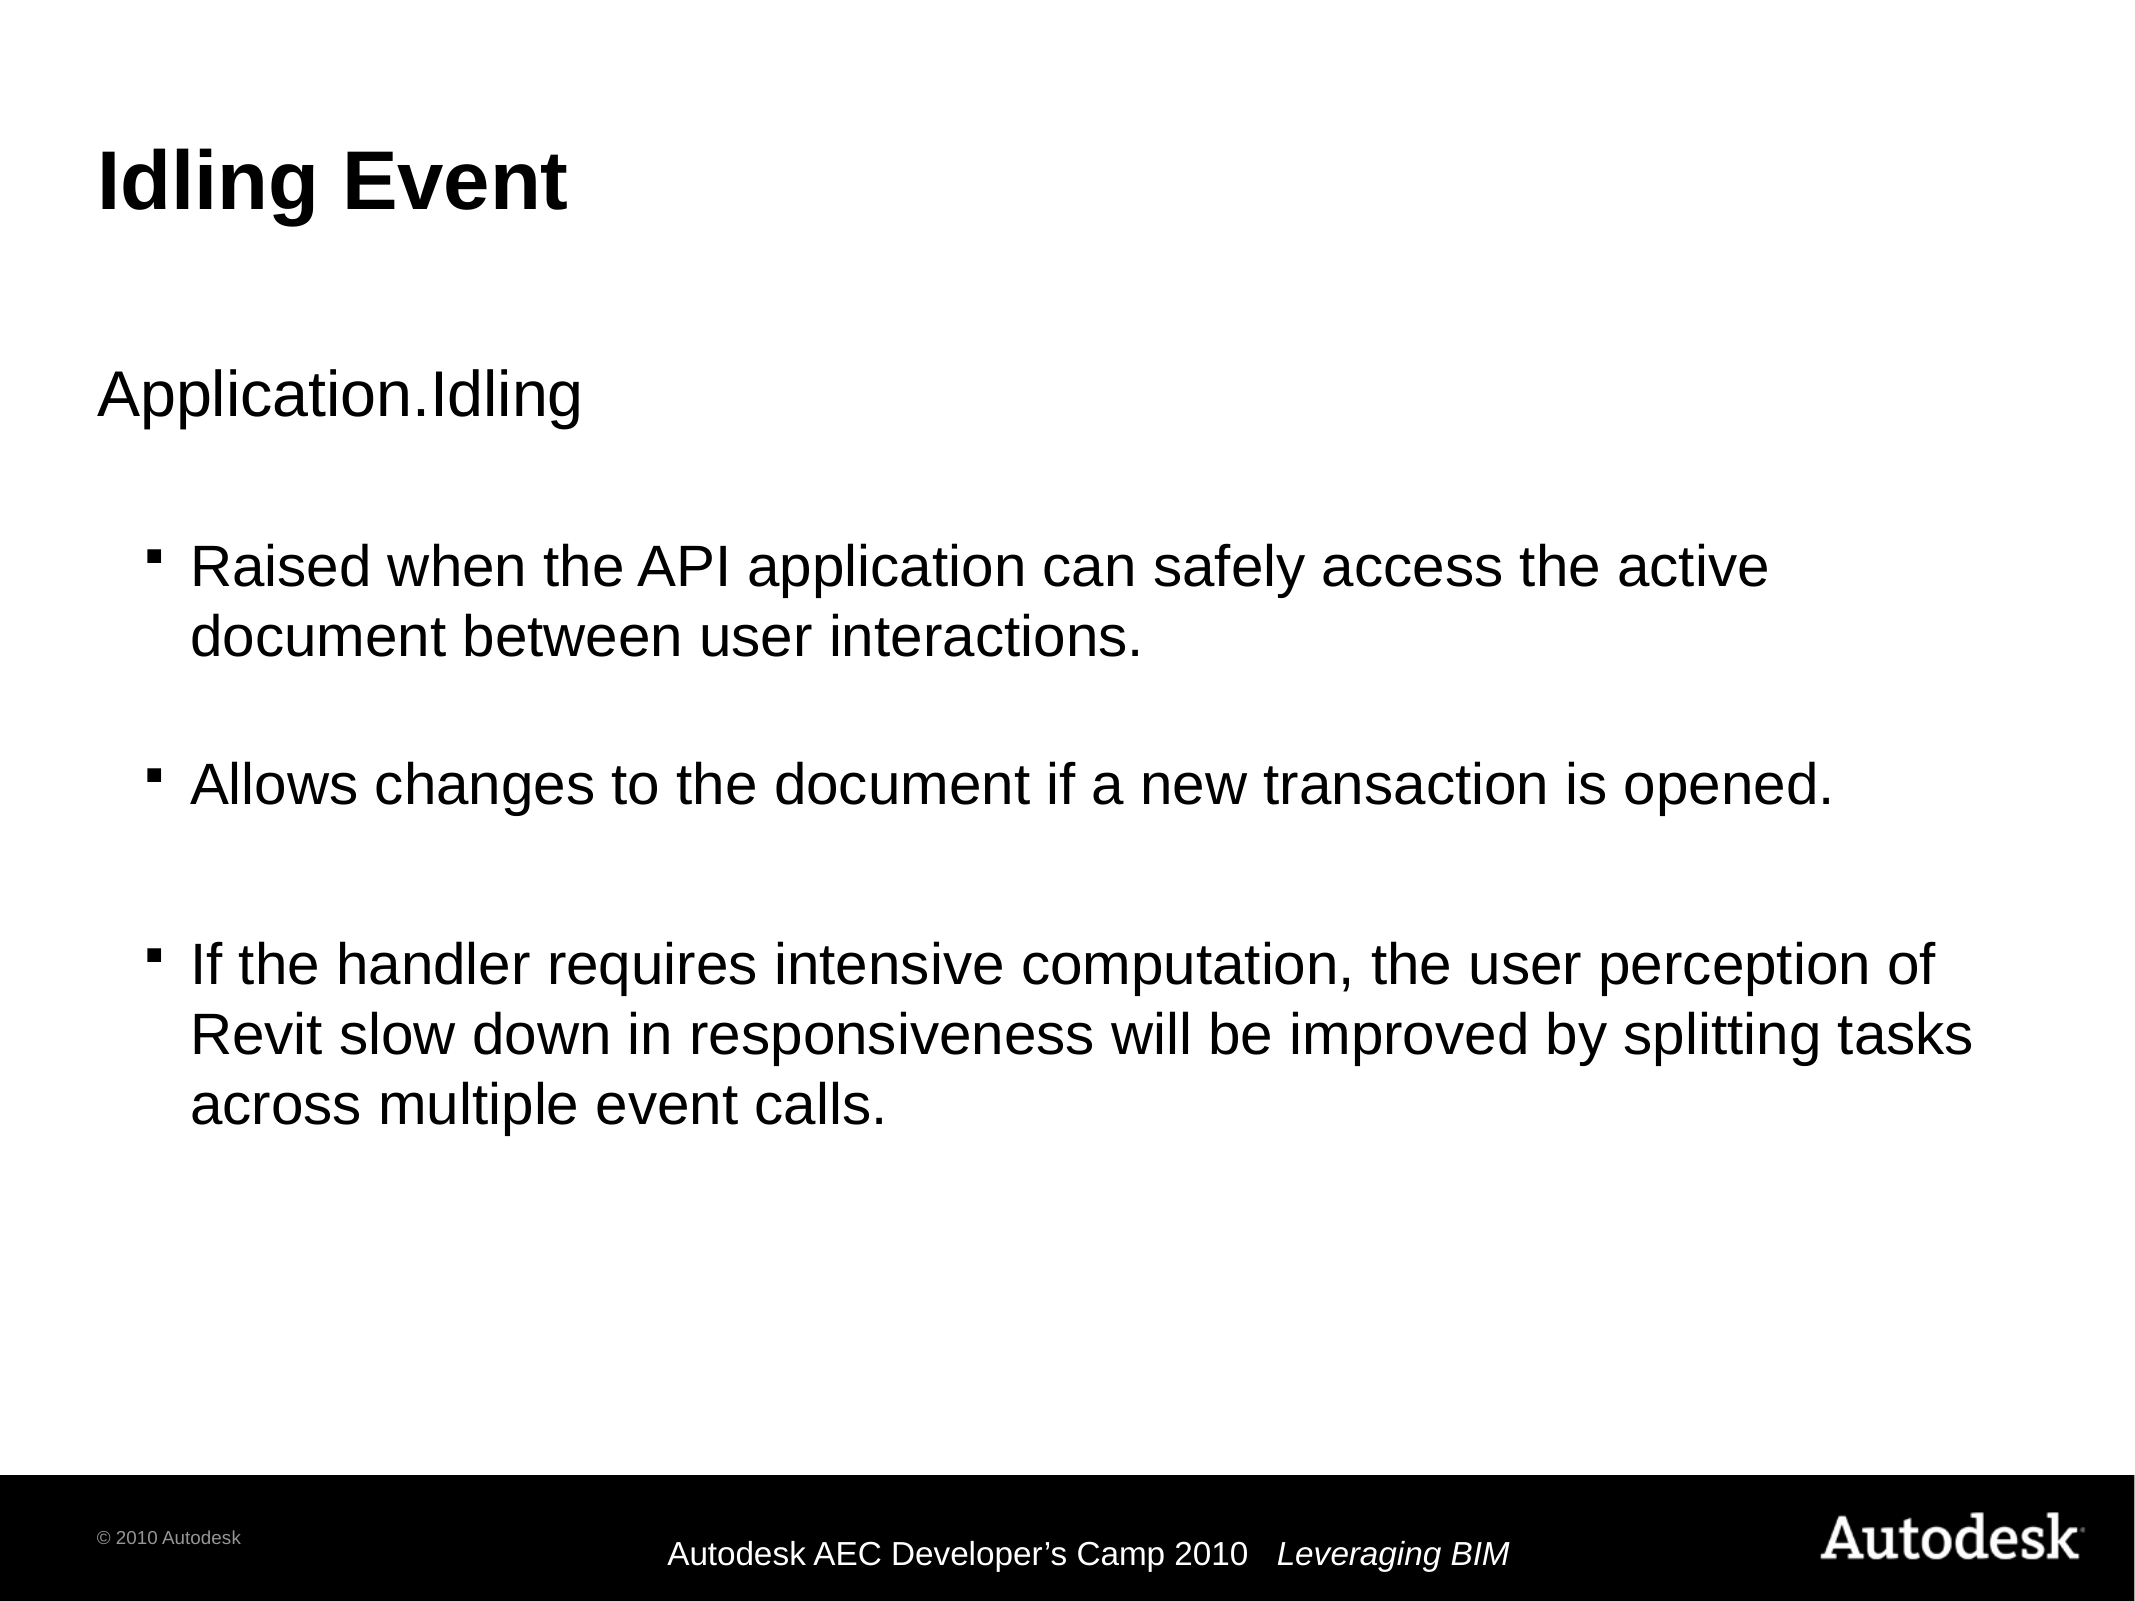

# Idling Event
Application.Idling

Raised when the API application can safely access the active document between user interactions.

Allows changes to the document if a new transaction is opened.

If the handler requires intensive computation, the user perception of Revit slow down in responsiveness will be improved by splitting tasks across multiple event calls.